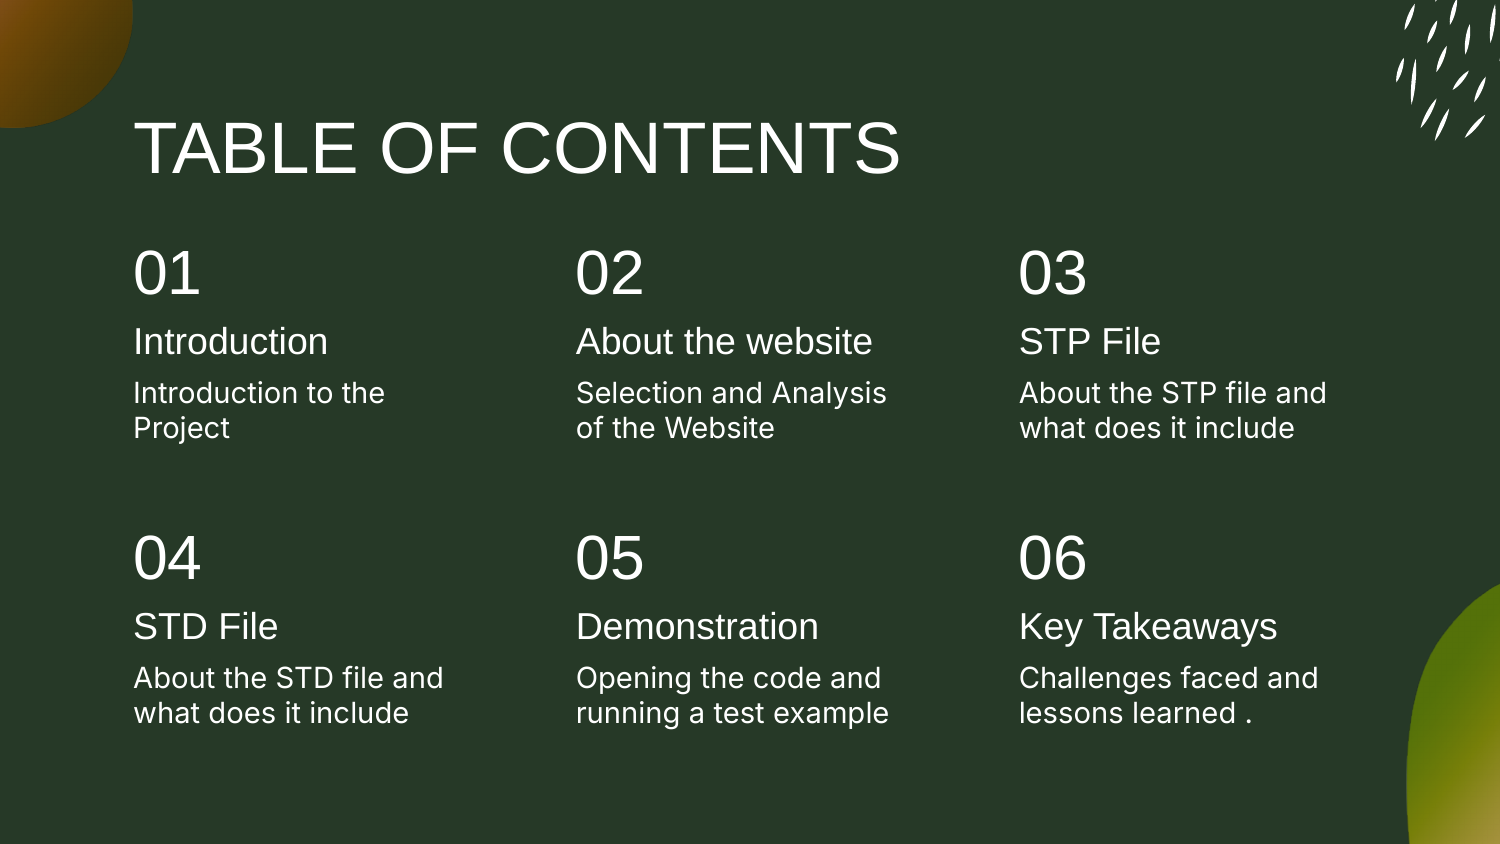

# TABLE OF CONTENTS
01
02
03
Introduction
About the website
STP File
Introduction to the Project
Selection and Analysis of the Website
About the STP file and what does it include
04
05
06
STD File
Demonstration
Key Takeaways
About the STD file and what does it include
Opening the code and running a test example
Challenges faced and lessons learned .